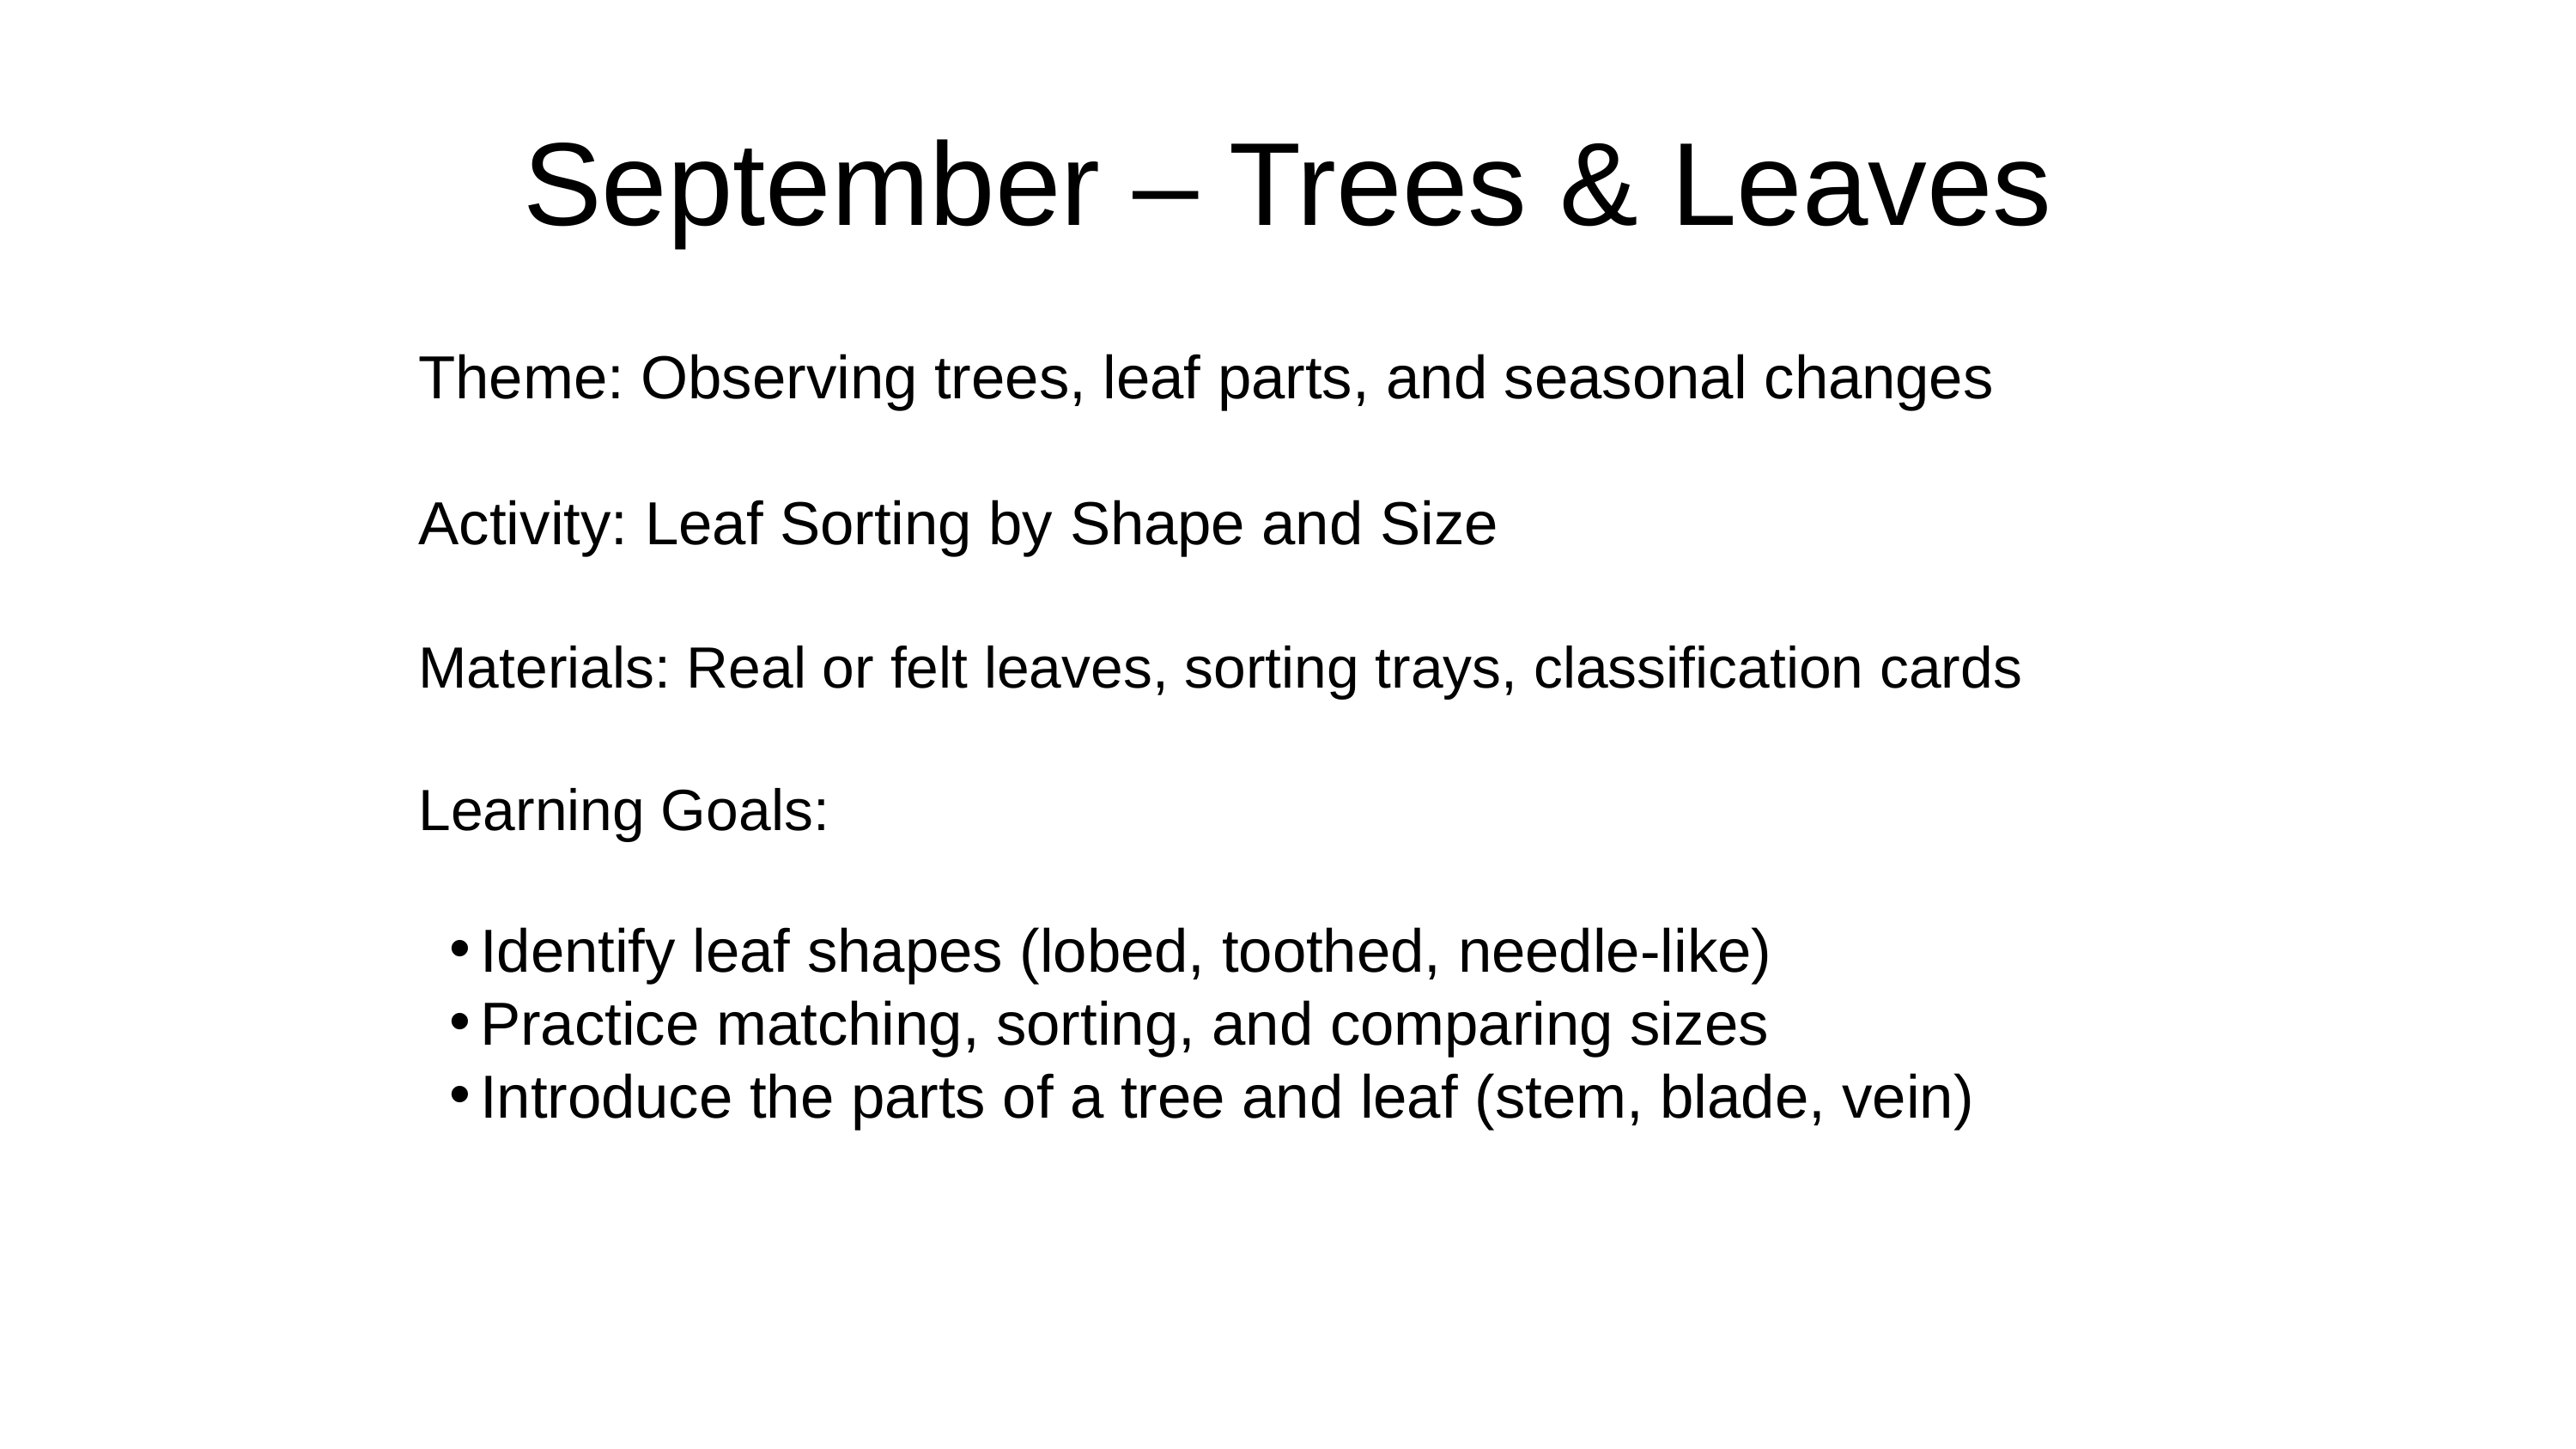

September – Trees & Leaves

Theme: Observing trees, leaf parts, and seasonal changes

Activity: Leaf Sorting by Shape and Size

Materials: Real or felt leaves, sorting trays, classification cards

Learning Goals:

Identify leaf shapes (lobed, toothed, needle-like)
Practice matching, sorting, and comparing sizes
Introduce the parts of a tree and leaf (stem, blade, vein)